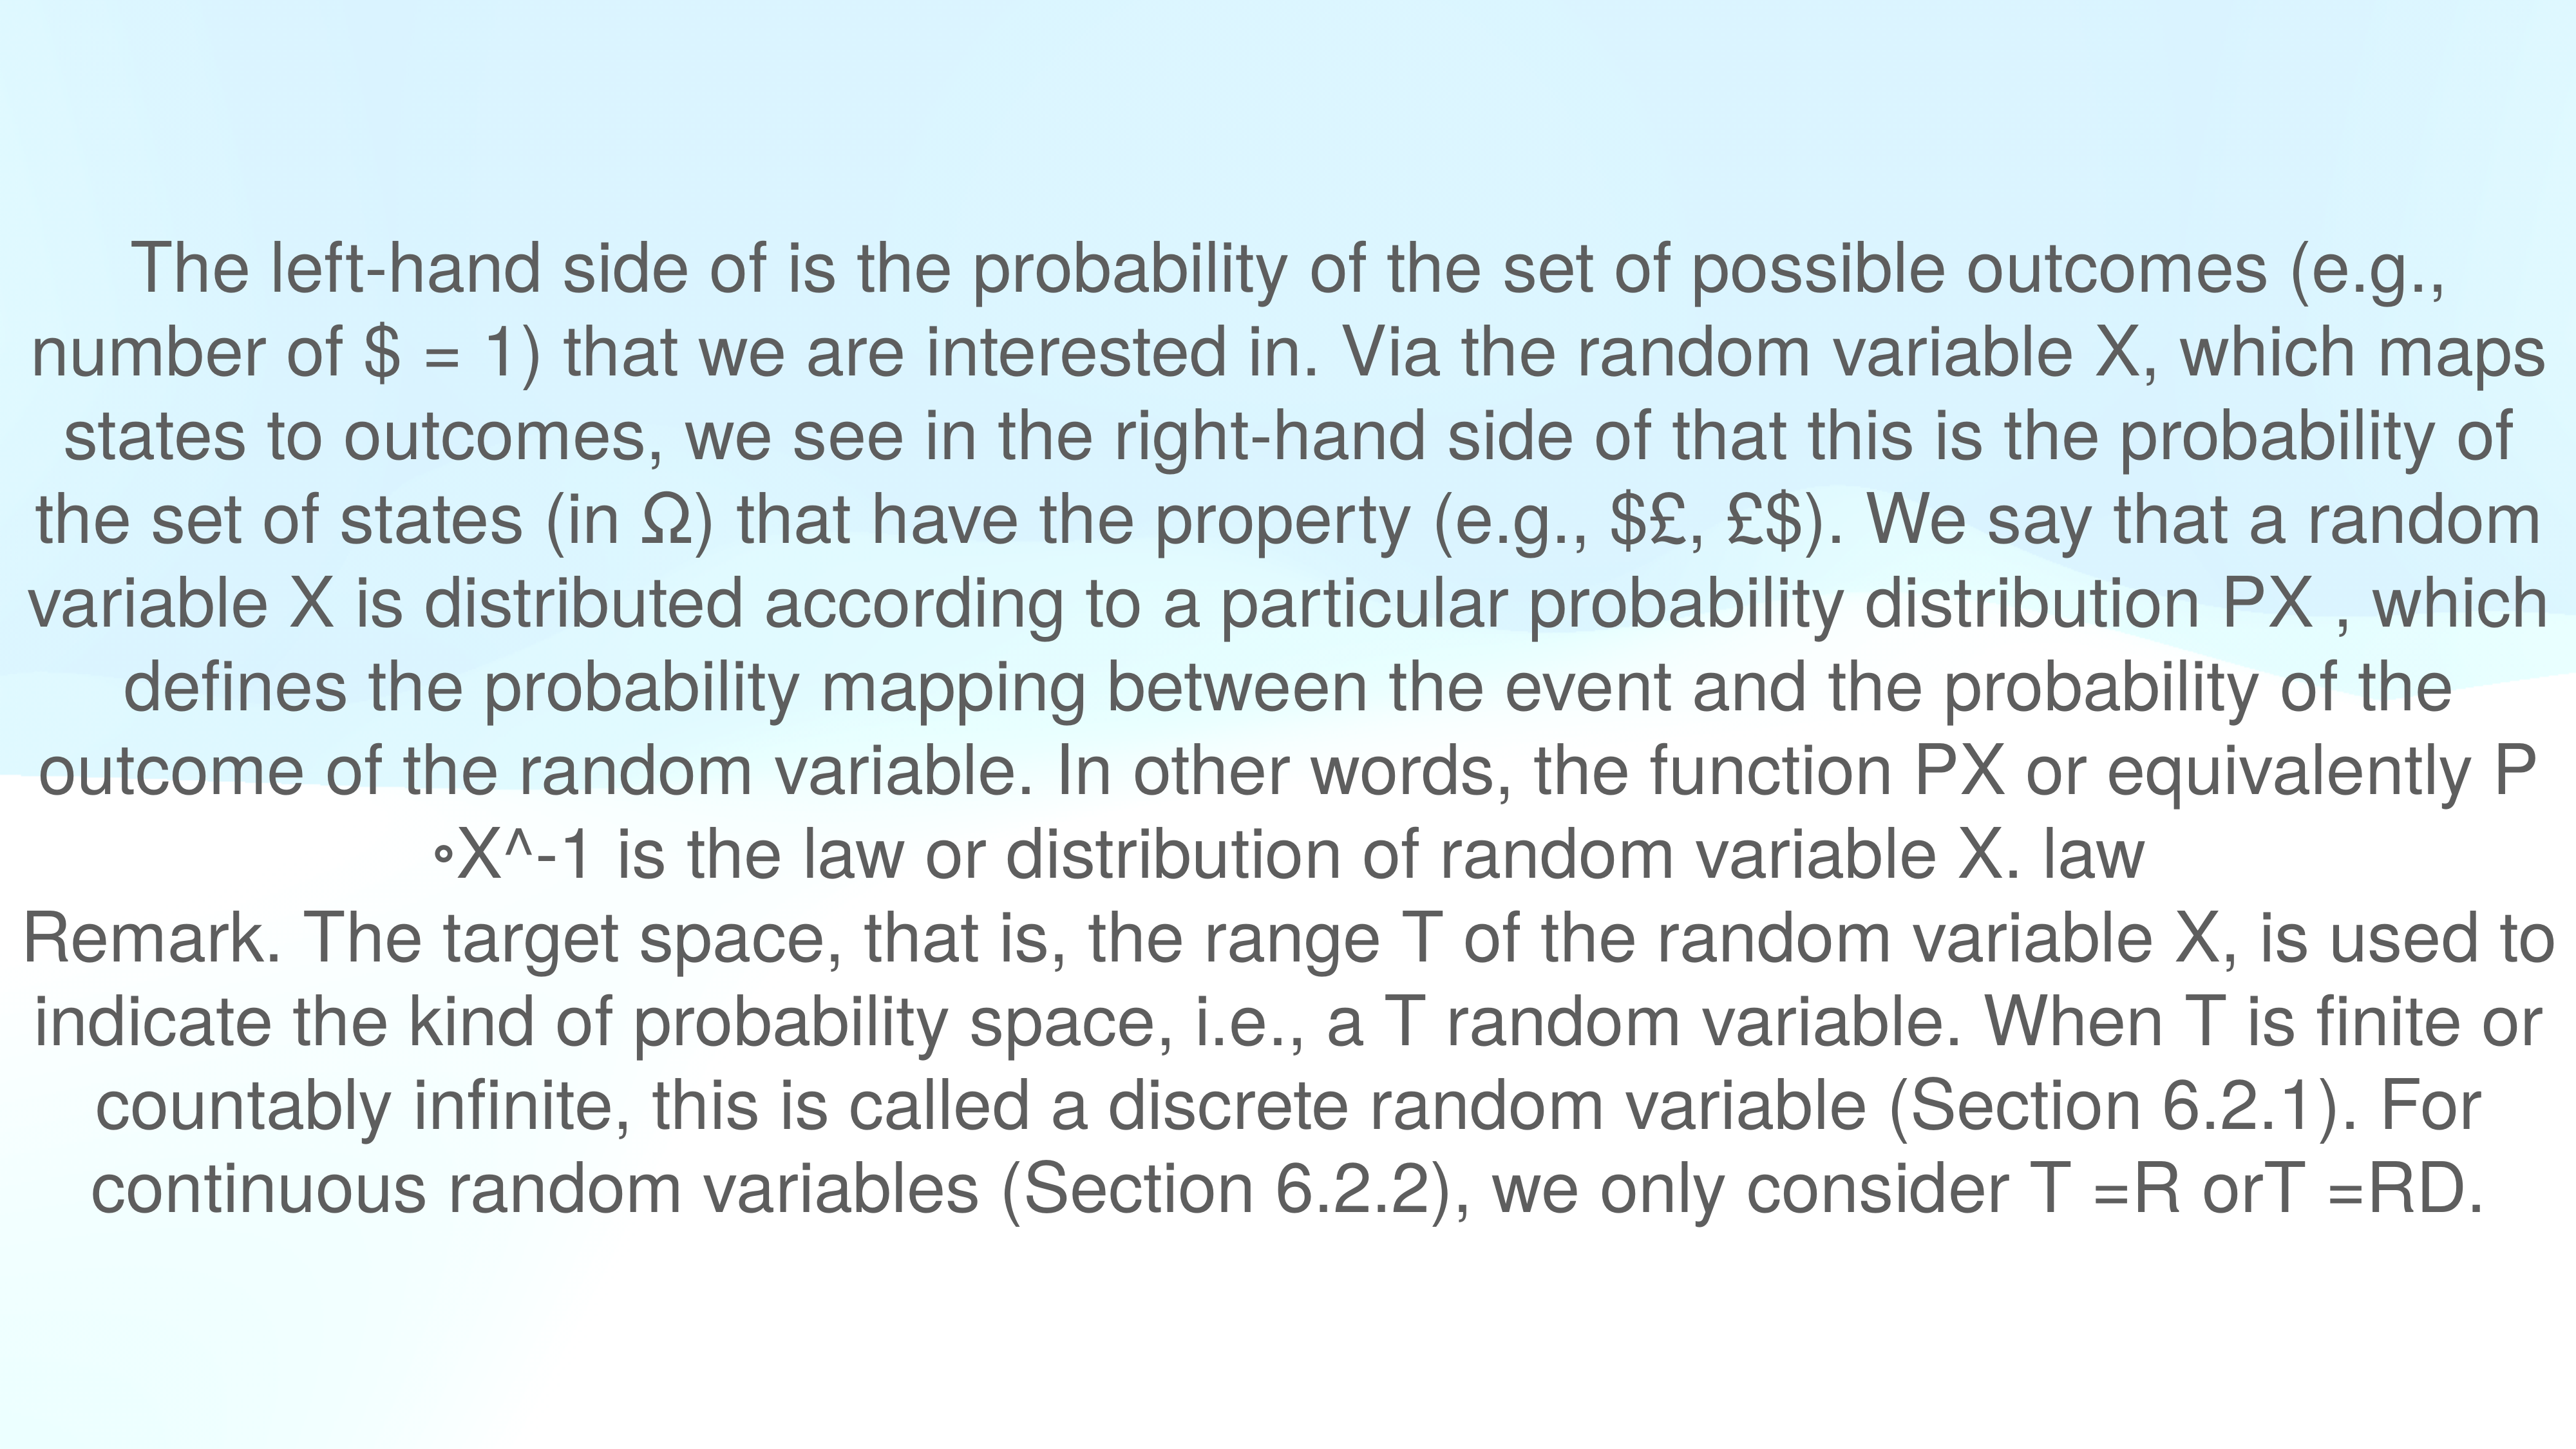

The left-hand side of is the probability of the set of possible outcomes (e.g., number of $ = 1) that we are interested in. Via the random variable X, which maps states to outcomes, we see in the right-hand side of that this is the probability of the set of states (in Ω) that have the property (e.g., $£, £$). We say that a random variable X is distributed according to a particular probability distribution PX , which defines the probability mapping between the event and the probability of the outcome of the random variable. In other words, the function PX or equivalently P ◦X^-1 is the law or distribution of random variable X. law
Remark. The target space, that is, the range T of the random variable X, is used to indicate the kind of probability space, i.e., a T random variable. When T is finite or countably infinite, this is called a discrete random variable (Section 6.2.1). For continuous random variables (Section 6.2.2), we only consider T =R orT =RD.